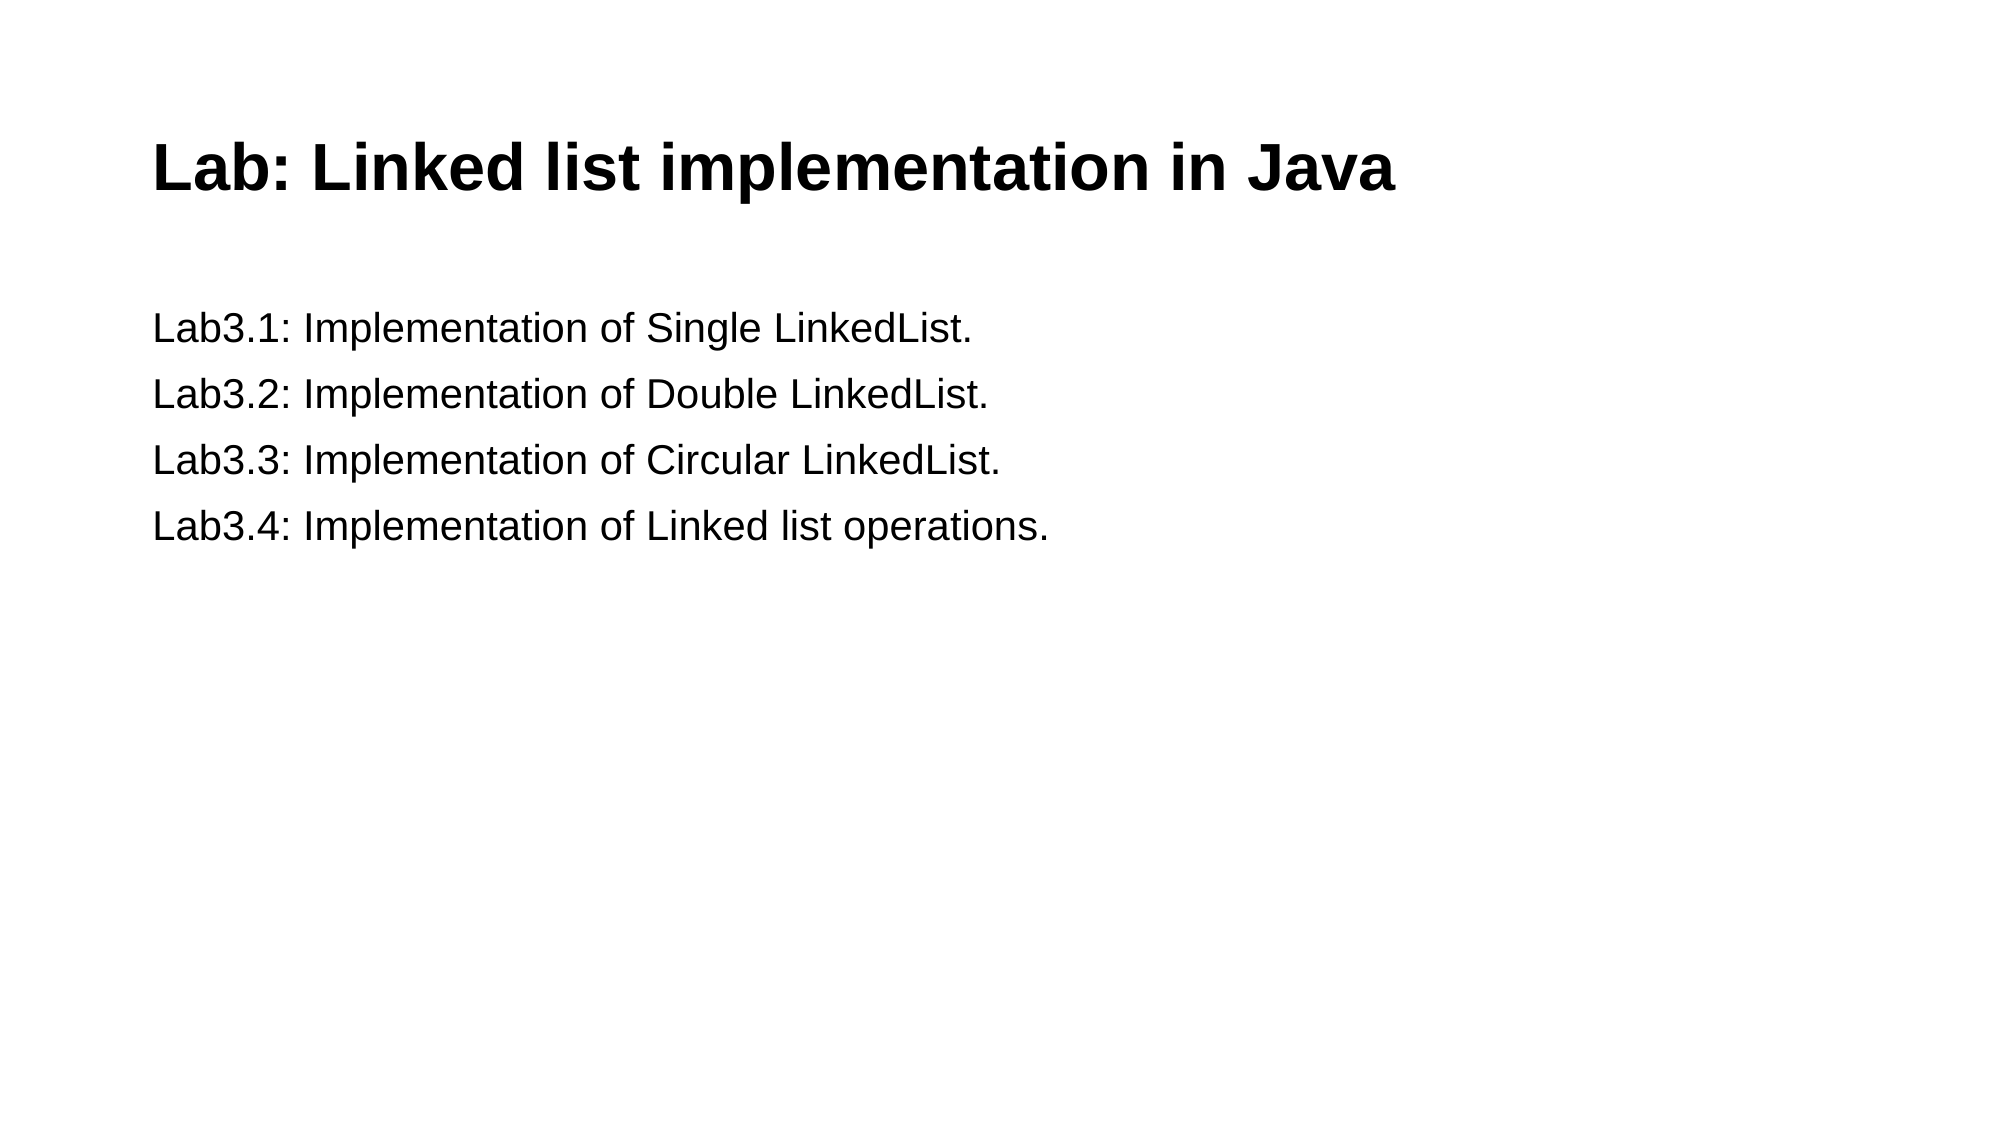

# Lab: Linked list implementation in Java
Lab3.1: Implementation of Single LinkedList.
Lab3.2: Implementation of Double LinkedList.
Lab3.3: Implementation of Circular LinkedList.
Lab3.4: Implementation of Linked list operations.